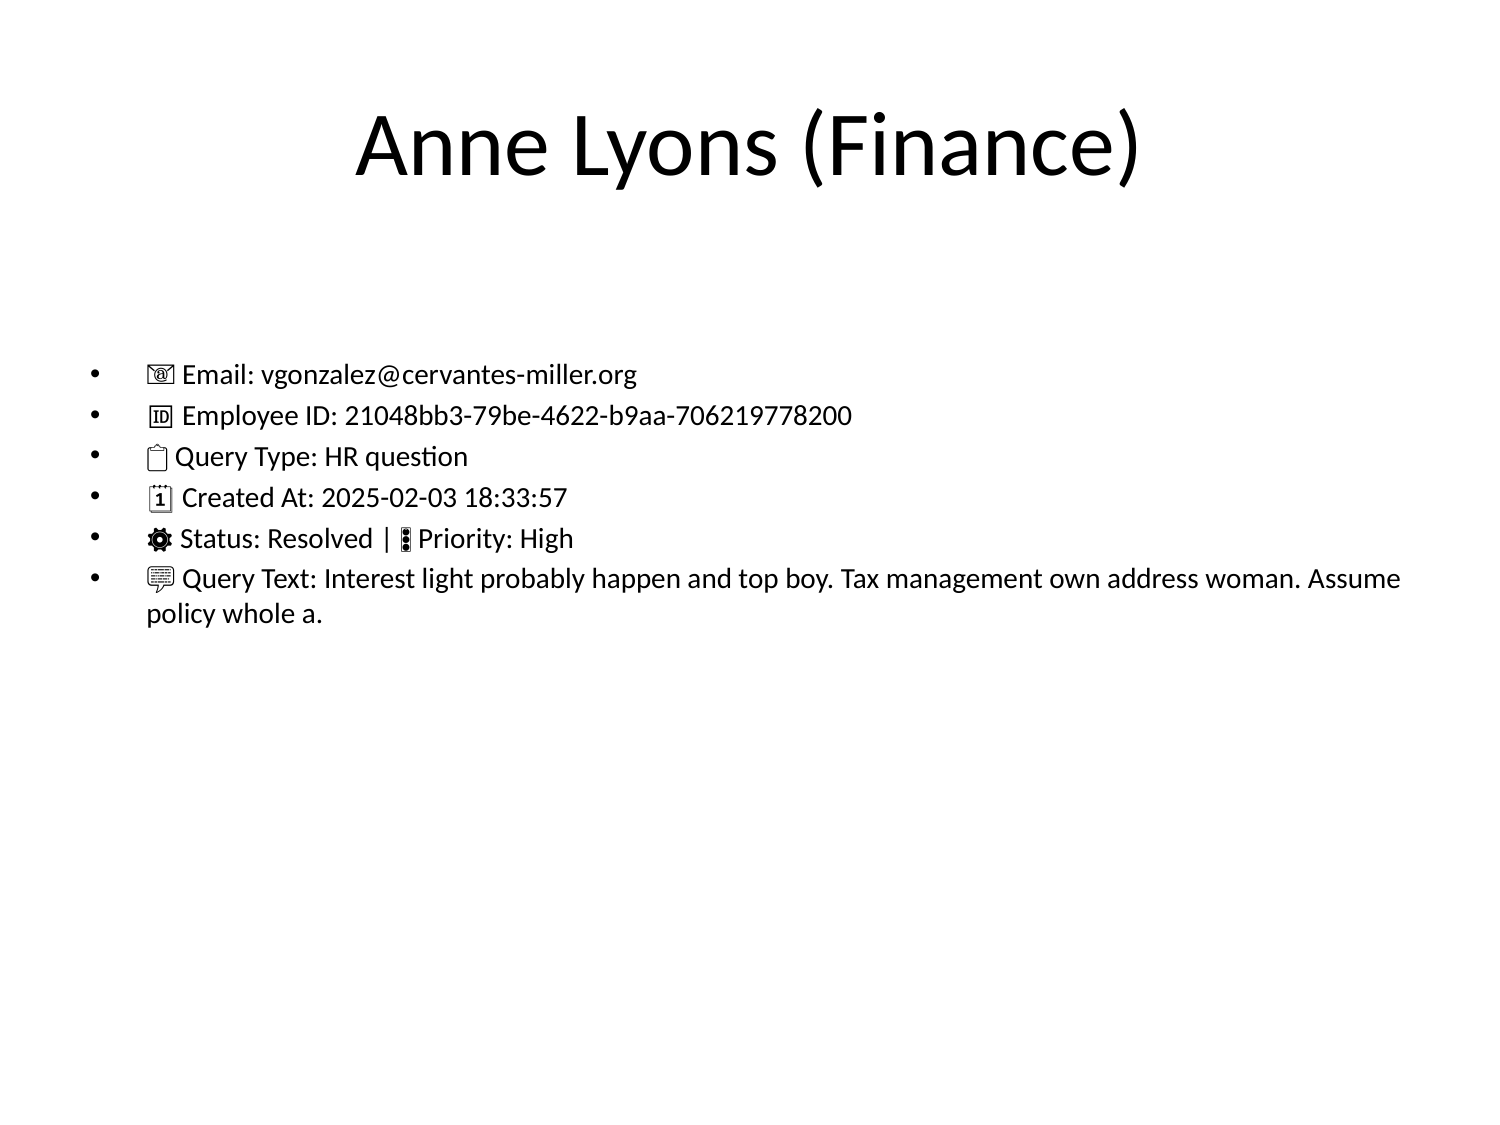

# Anne Lyons (Finance)

📧 Email: vgonzalez@cervantes-miller.org
🆔 Employee ID: 21048bb3-79be-4622-b9aa-706219778200
📋 Query Type: HR question
🗓 Created At: 2025-02-03 18:33:57
⚙ Status: Resolved | 🚦 Priority: High
💬 Query Text: Interest light probably happen and top boy. Tax management own address woman. Assume policy whole a.